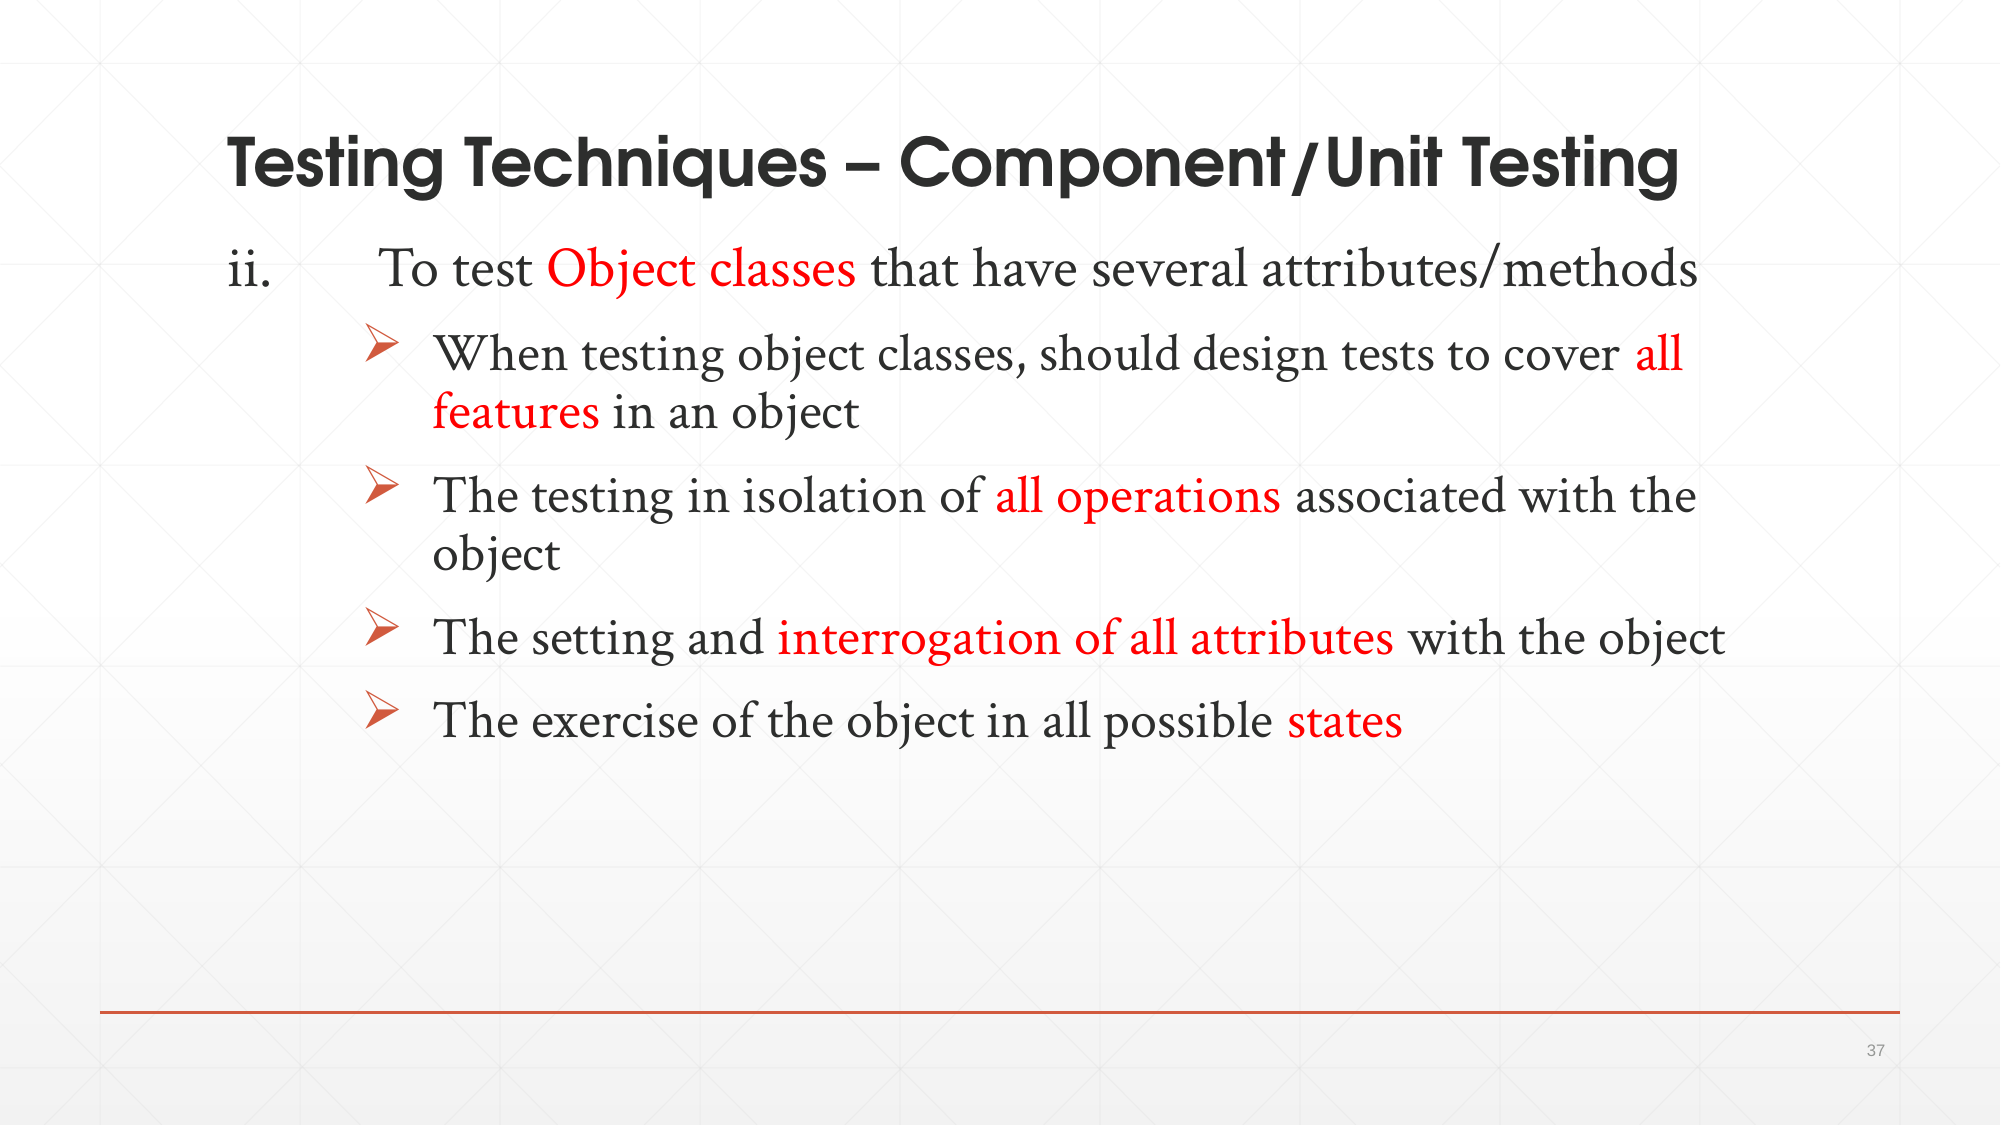

# Testing Techniques – Component/Unit Testing
ii.	To test Object classes that have several attributes/methods
When testing object classes, should design tests to cover all features in an object
The testing in isolation of all operations associated with the object
The setting and interrogation of all attributes with the object
The exercise of the object in all possible states
37